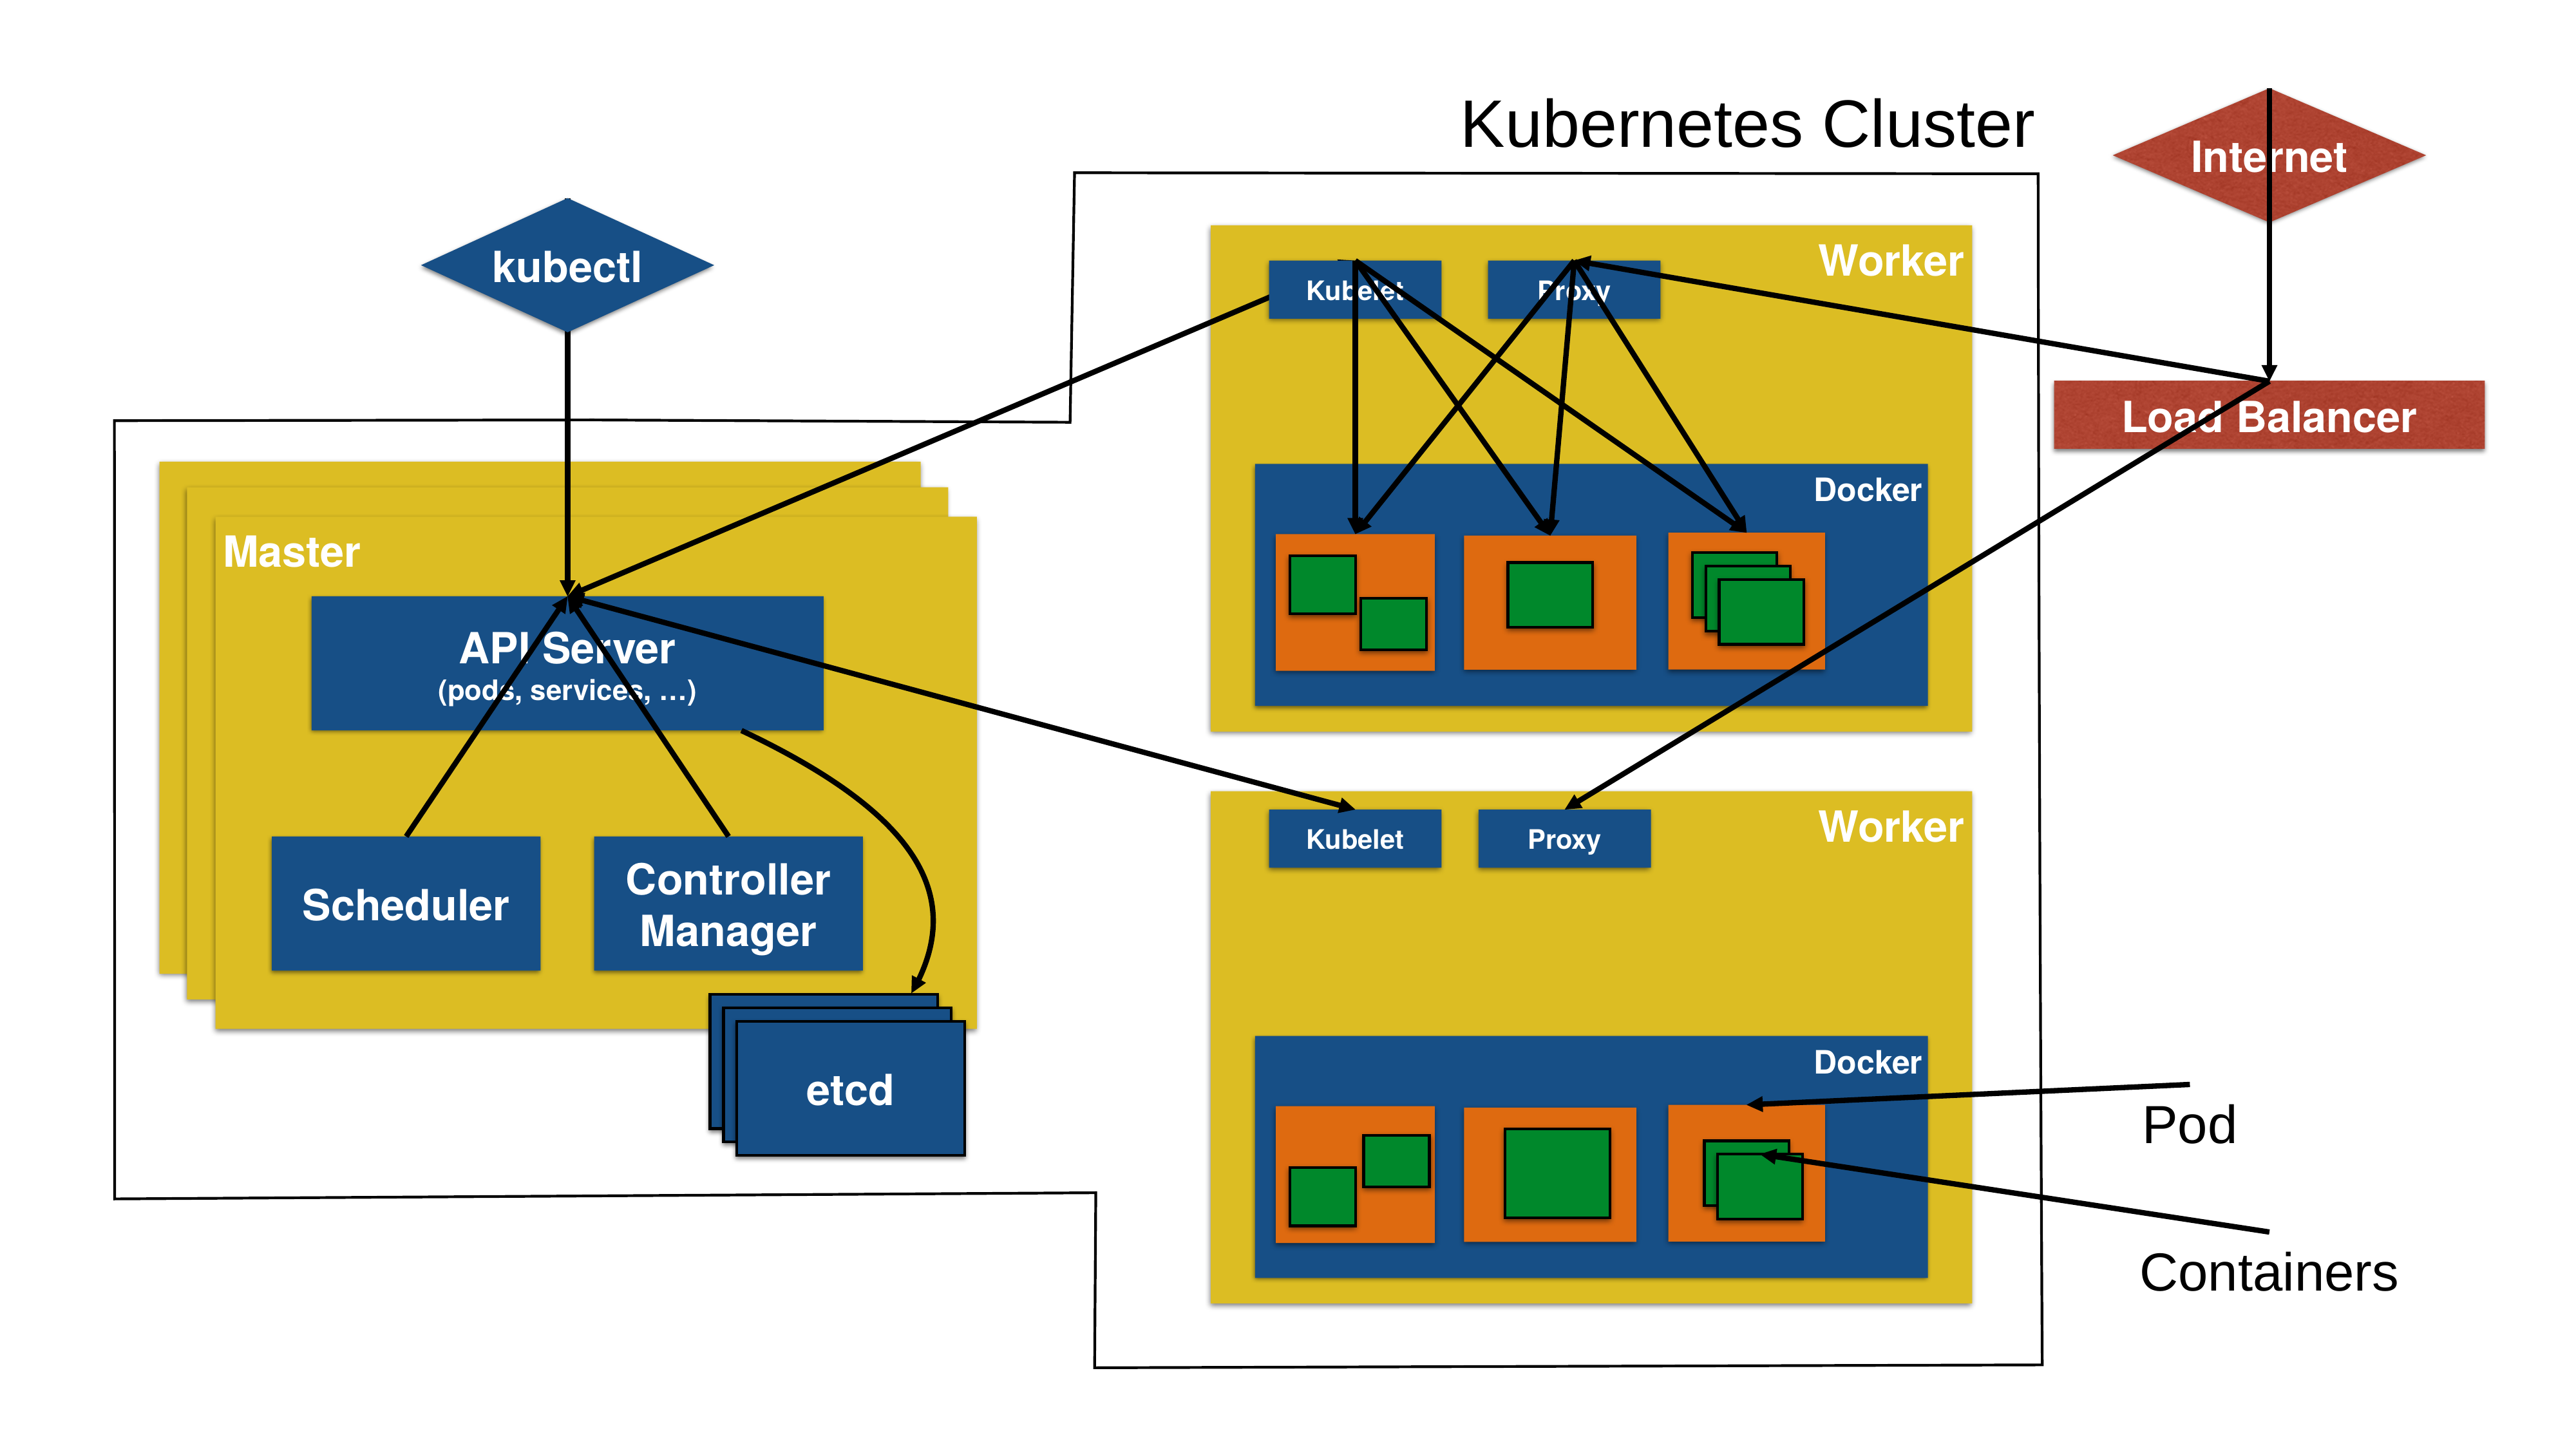

Kubernetes Cluster
Internet

kubectl
Worker
Kubelet
Proxy
Load Balancer

Docker

Master

API Server
(pods, services, …)

Worker
Kubelet
Proxy
Scheduler
Controller Manager
etcd
etcd
etcd
Docker
Pod

Containers
6